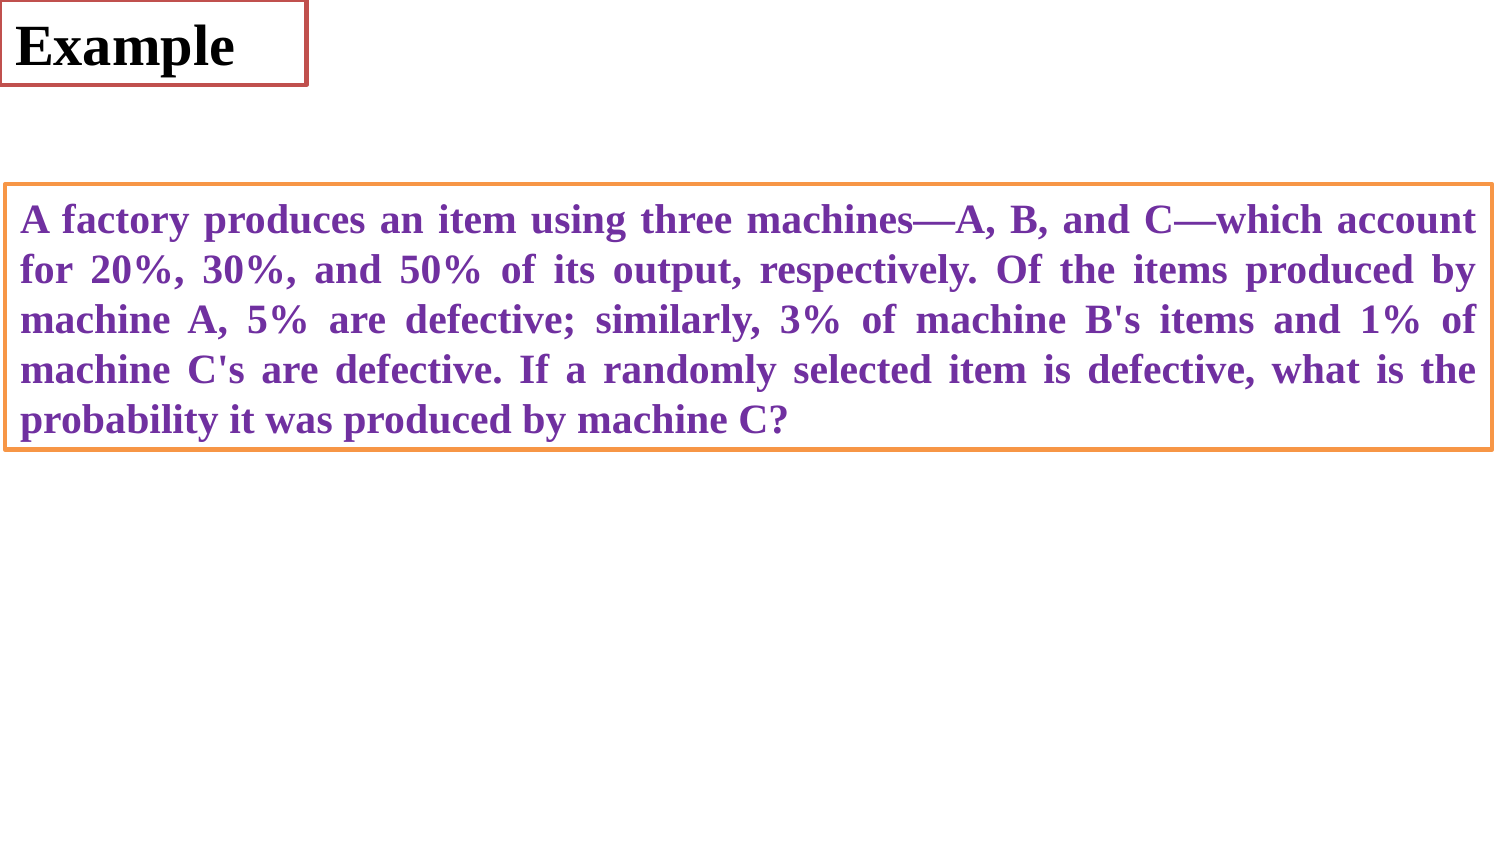

Example
A factory produces an item using three machines—A, B, and C—which account for 20%, 30%, and 50% of its output, respectively. Of the items produced by machine A, 5% are defective; similarly, 3% of machine B's items and 1% of machine C's are defective. If a randomly selected item is defective, what is the probability it was produced by machine C?